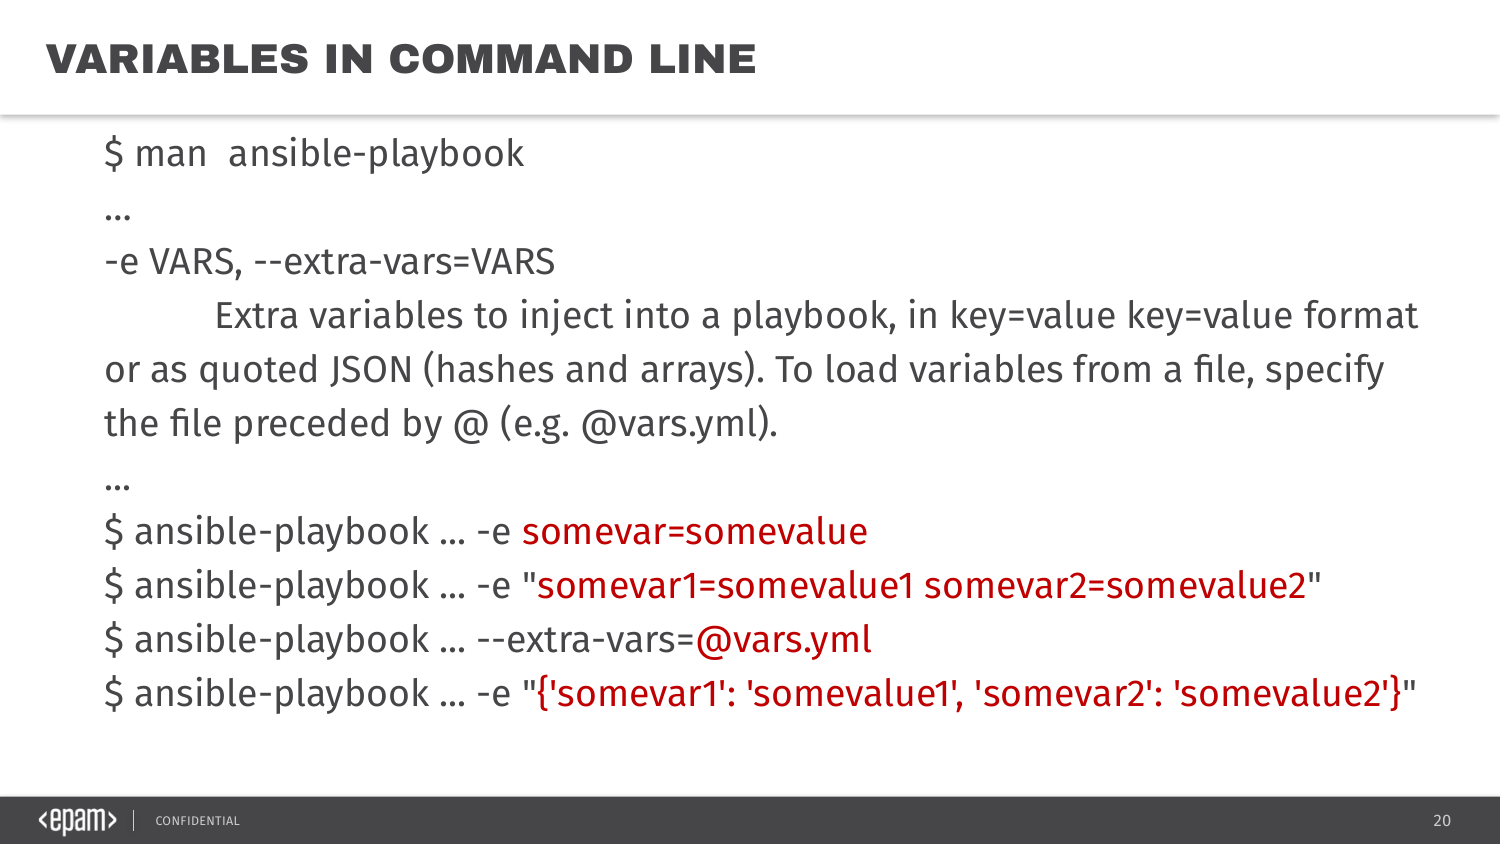

Variables in Command Line

$ man  ansible-playbook
…
-e VARS, --extra-vars=VARS
           Extra variables to inject into a playbook, in key=value key=value format or as quoted JSON (hashes and arrays). To load variables from a file, specify the file preceded by @ (e.g. @vars.yml).
...
$ ansible-playbook ... -e somevar=somevalue
$ ansible-playbook ... -e "somevar1=somevalue1 somevar2=somevalue2"
$ ansible-playbook ... --extra-vars=@vars.yml
$ ansible-playbook ... -e "{'somevar1': 'somevalue1', 'somevar2': 'somevalue2'}"